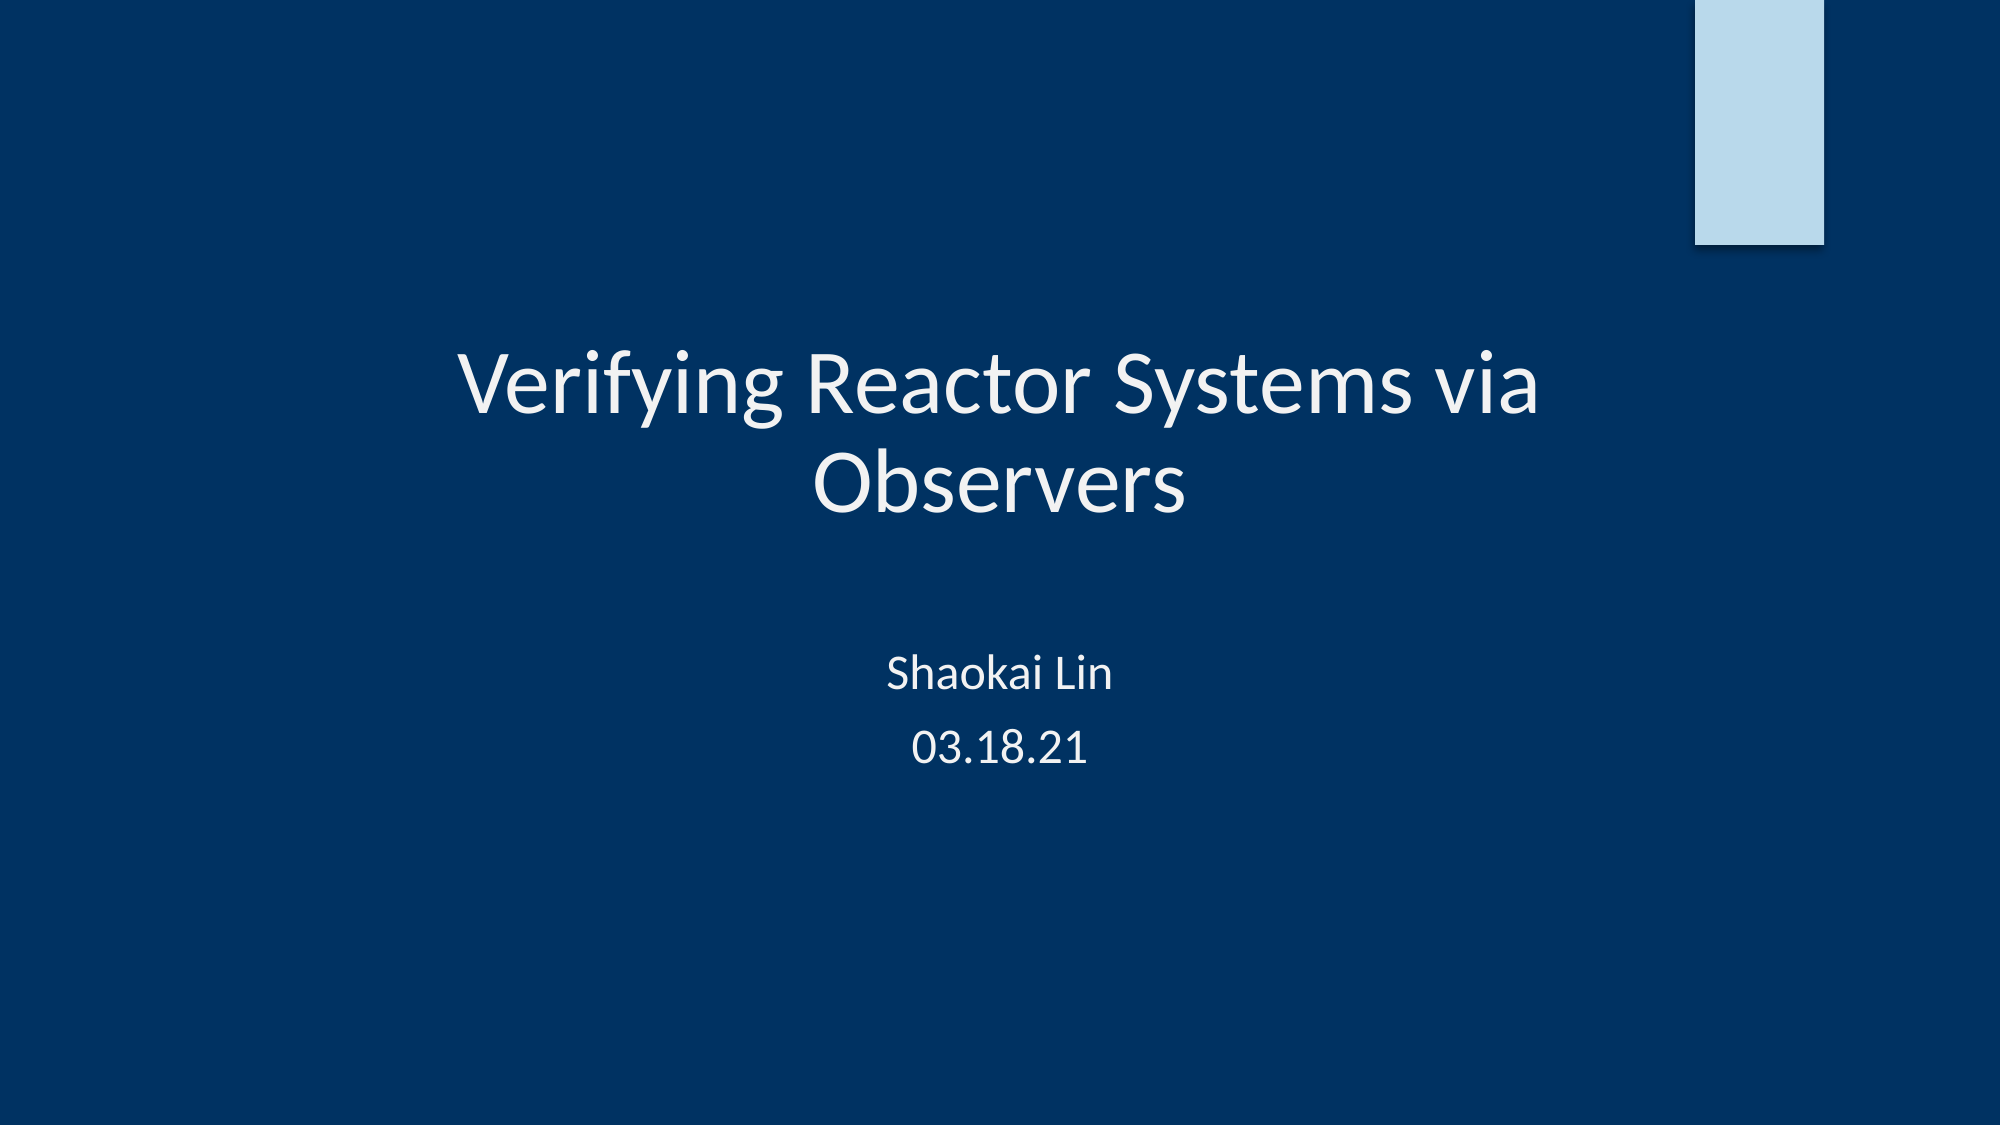

# Verifying Reactor Systems via Observers
Shaokai Lin
03.18.21